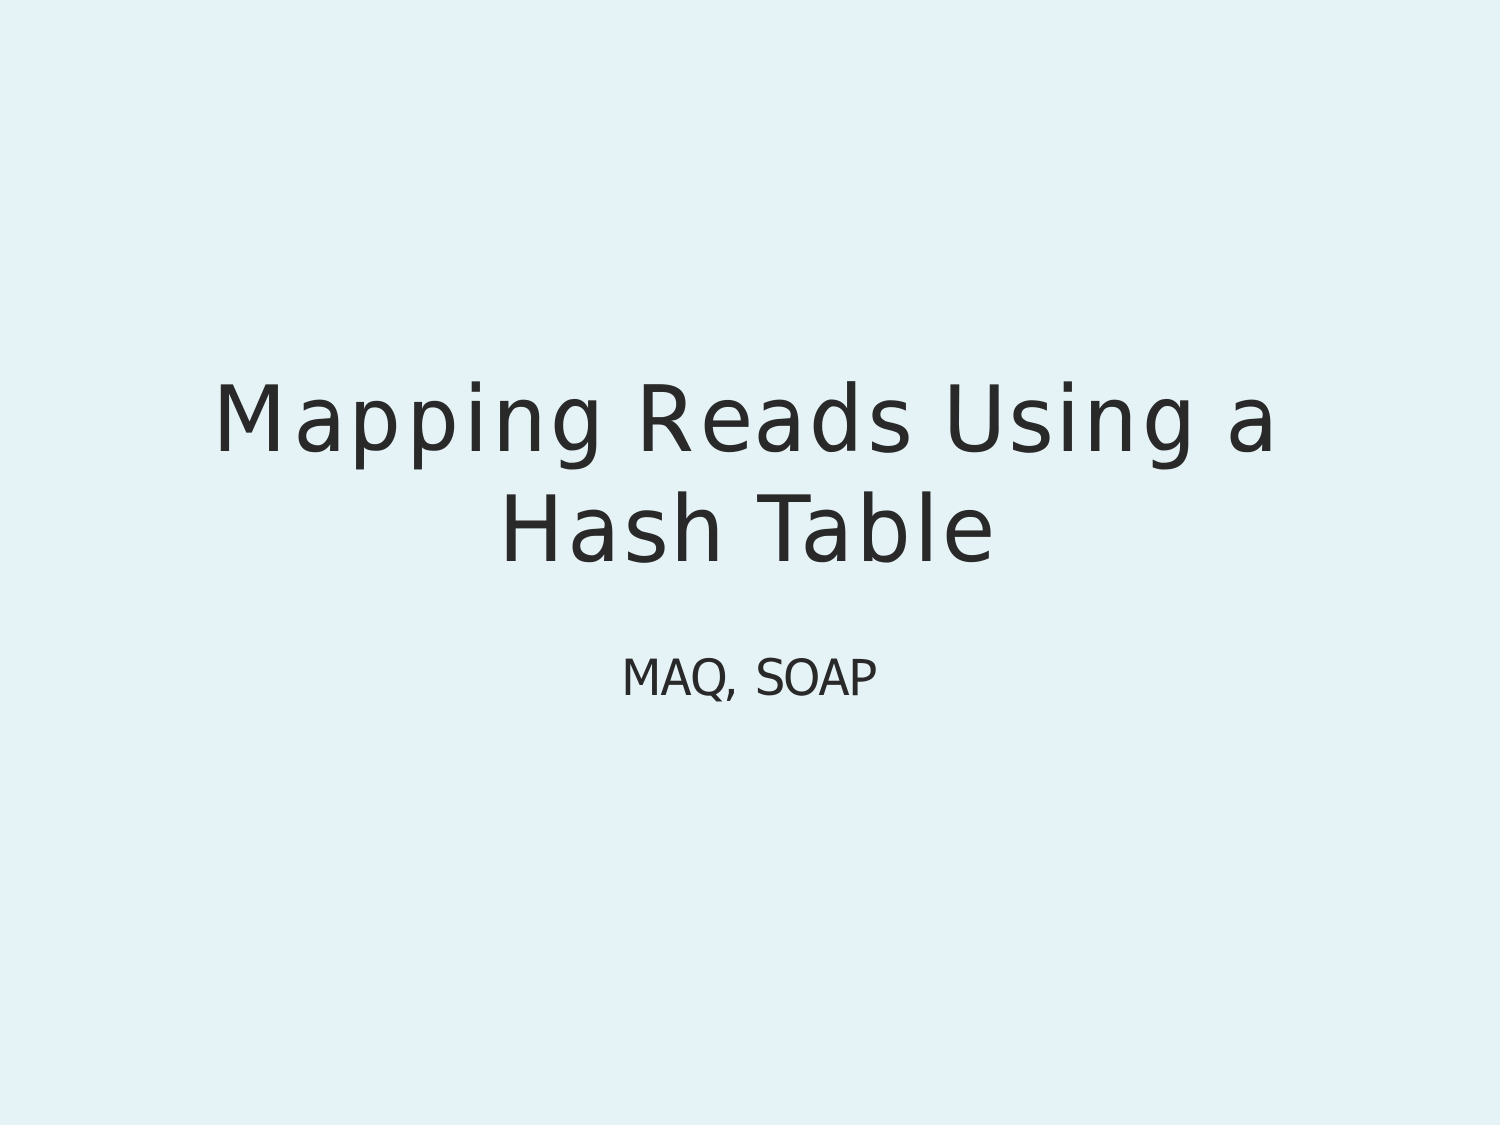

# Mapping Reads Using a Hash Table
MAQ, SOAP